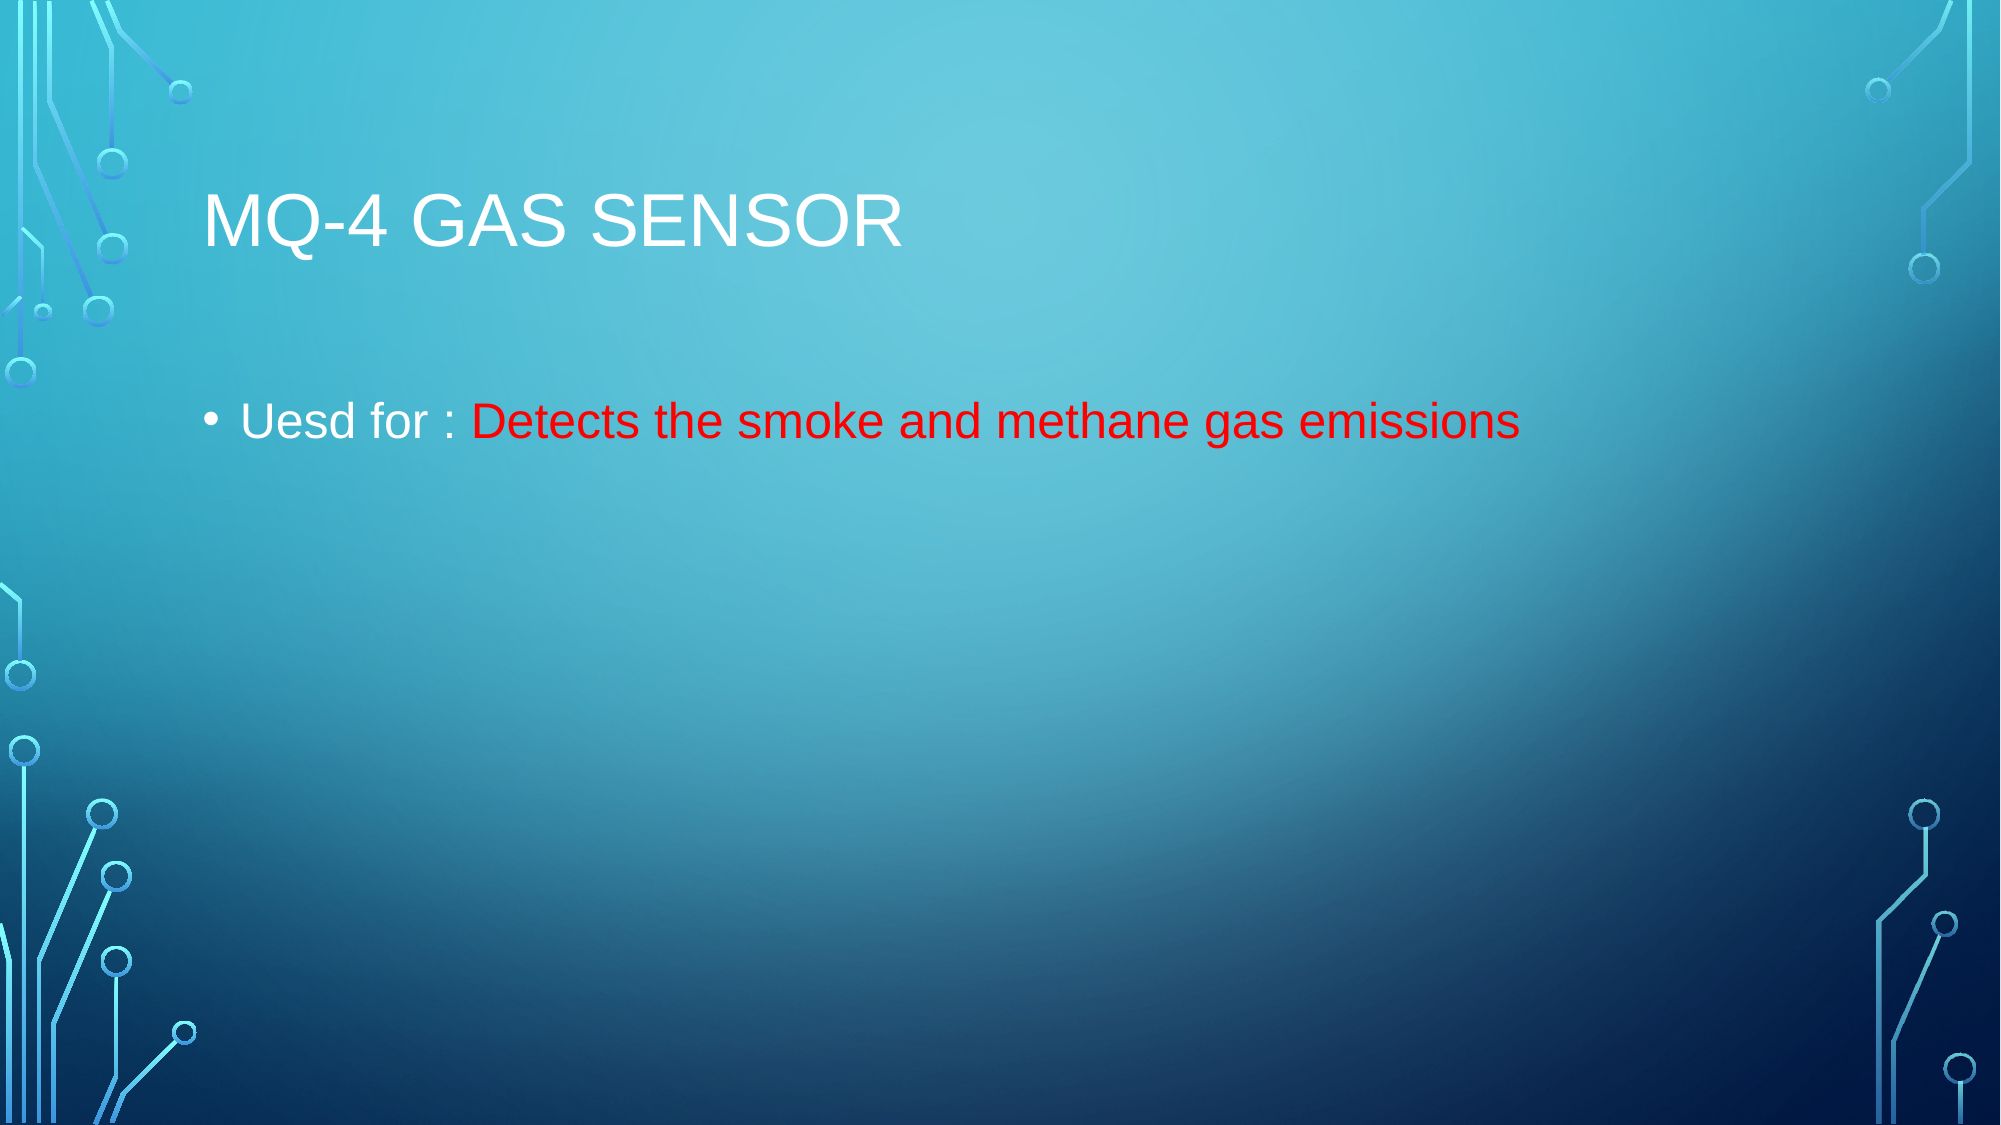

# MQ-4 GAS SENSOR
Uesd for : Detects the smoke and methane gas emissions